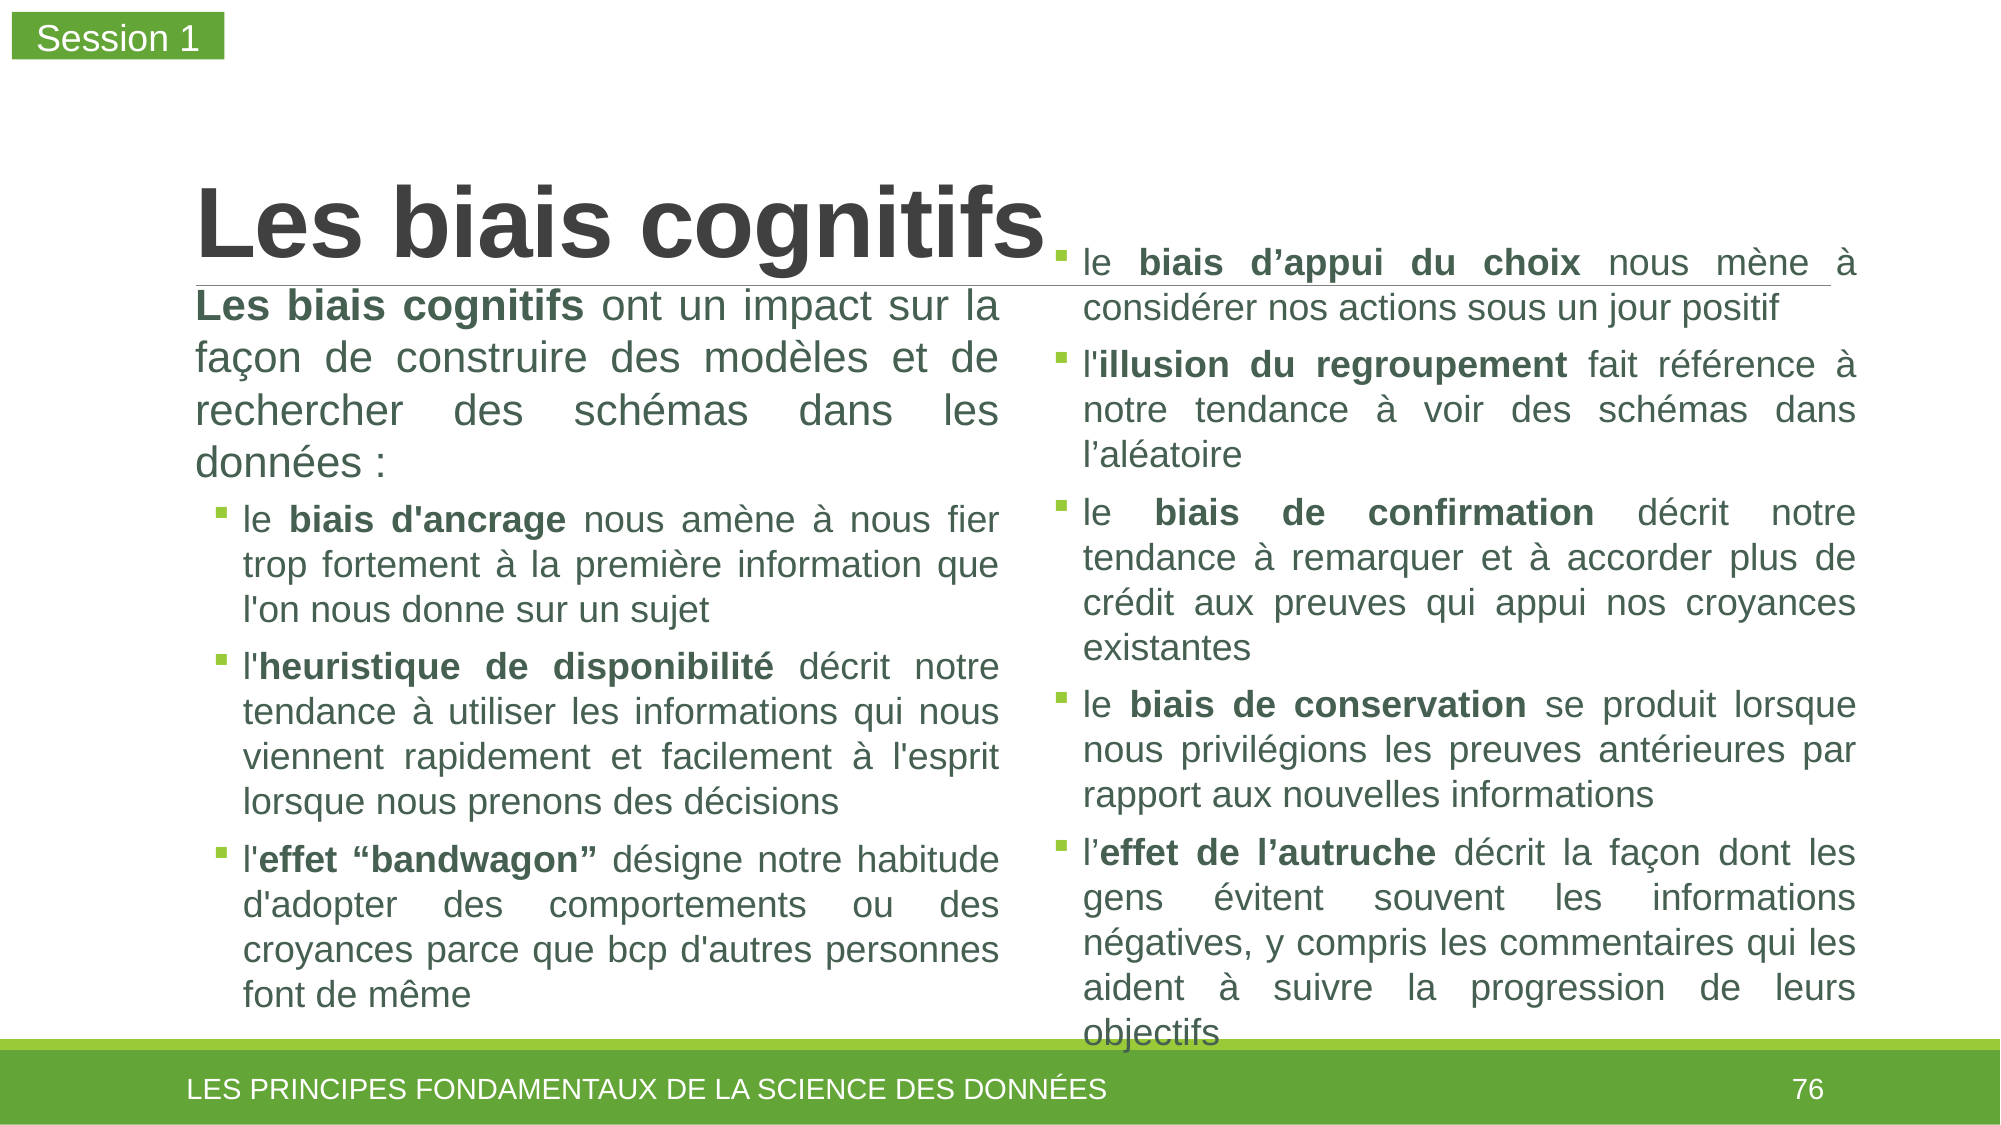

Session 1
# Les biais cognitifs
le biais d’appui du choix nous mène à considérer nos actions sous un jour positif
l'illusion du regroupement fait référence à notre tendance à voir des schémas dans l’aléatoire
le biais de confirmation décrit notre tendance à remarquer et à accorder plus de crédit aux preuves qui appui nos croyances existantes
le biais de conservation se produit lorsque nous privilégions les preuves antérieures par rapport aux nouvelles informations
l’effet de l’autruche décrit la façon dont les gens évitent souvent les informations négatives, y compris les commentaires qui les aident à suivre la progression de leurs objectifs
Les biais cognitifs ont un impact sur la façon de construire des modèles et de rechercher des schémas dans les données :
le biais d'ancrage nous amène à nous fier trop fortement à la première information que l'on nous donne sur un sujet
l'heuristique de disponibilité décrit notre tendance à utiliser les informations qui nous viennent rapidement et facilement à l'esprit lorsque nous prenons des décisions
l'effet “bandwagon” désigne notre habitude d'adopter des comportements ou des croyances parce que bcp d'autres personnes font de même
LES PRINCIPES FONDAMENTAUX DE LA SCIENCE DES DONNÉES
76